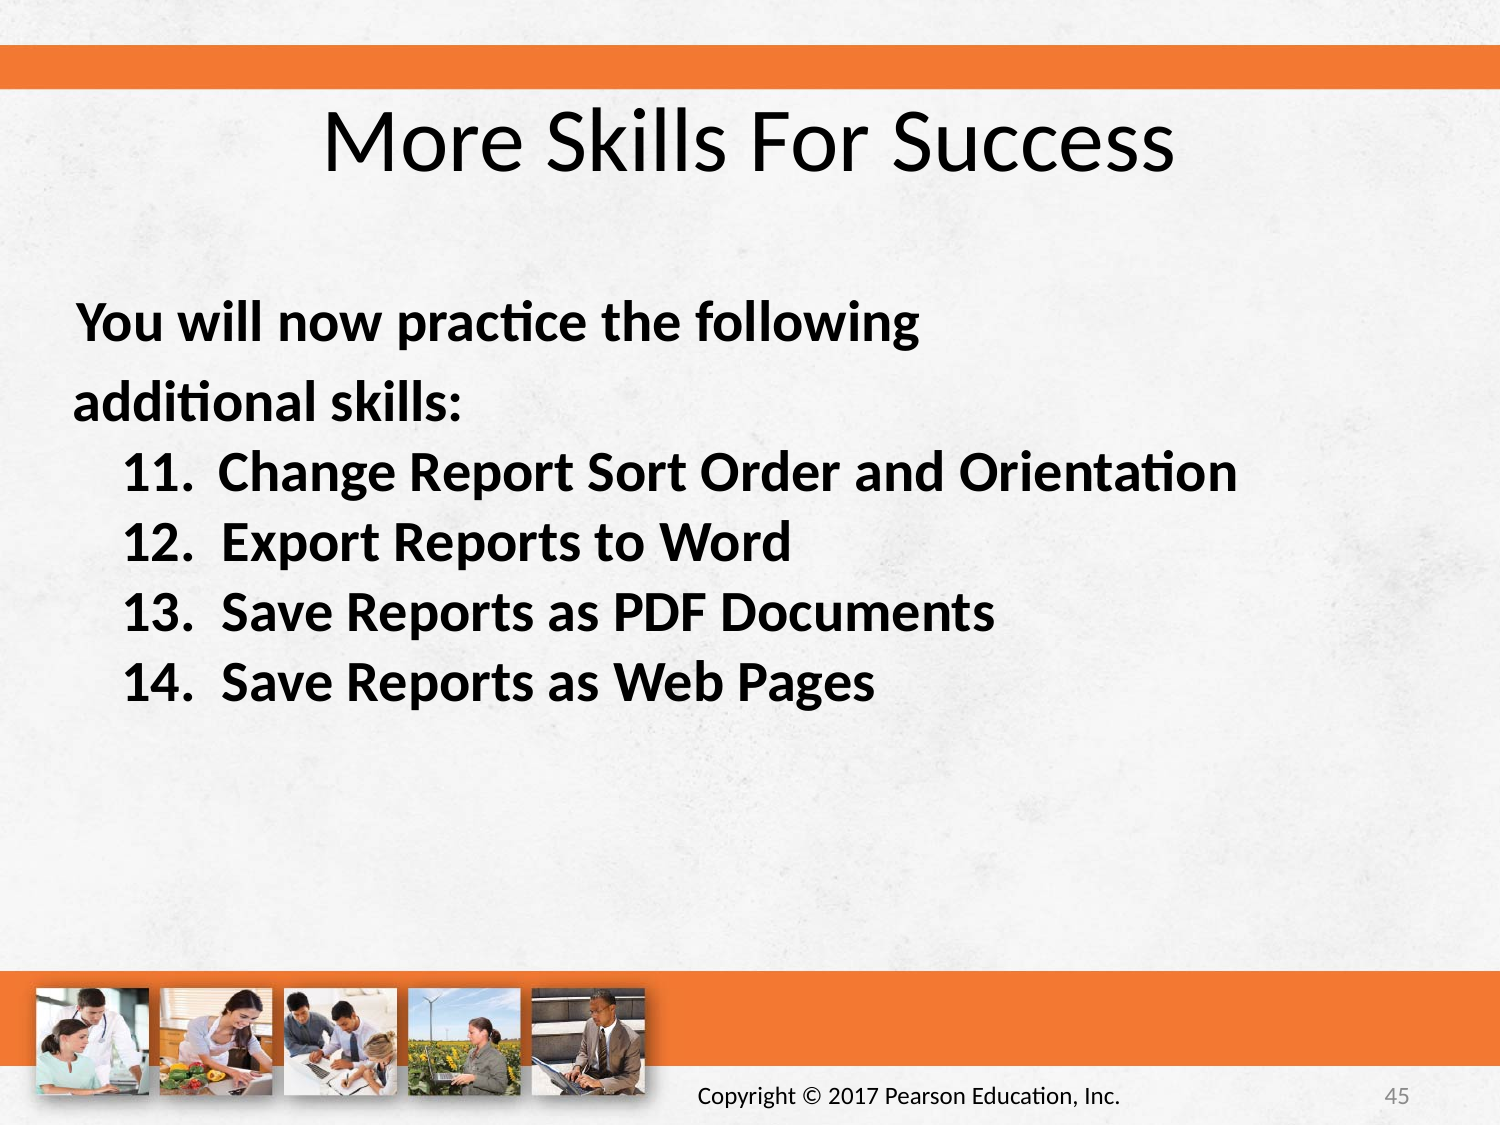

# More Skills For Success
  You will now practice the following
  additional skills:
 Change Report Sort Order and Orientation
  Export Reports to Word
  Save Reports as PDF Documents
  Save Reports as Web Pages

Copyright © 2017 Pearson Education, Inc.

45